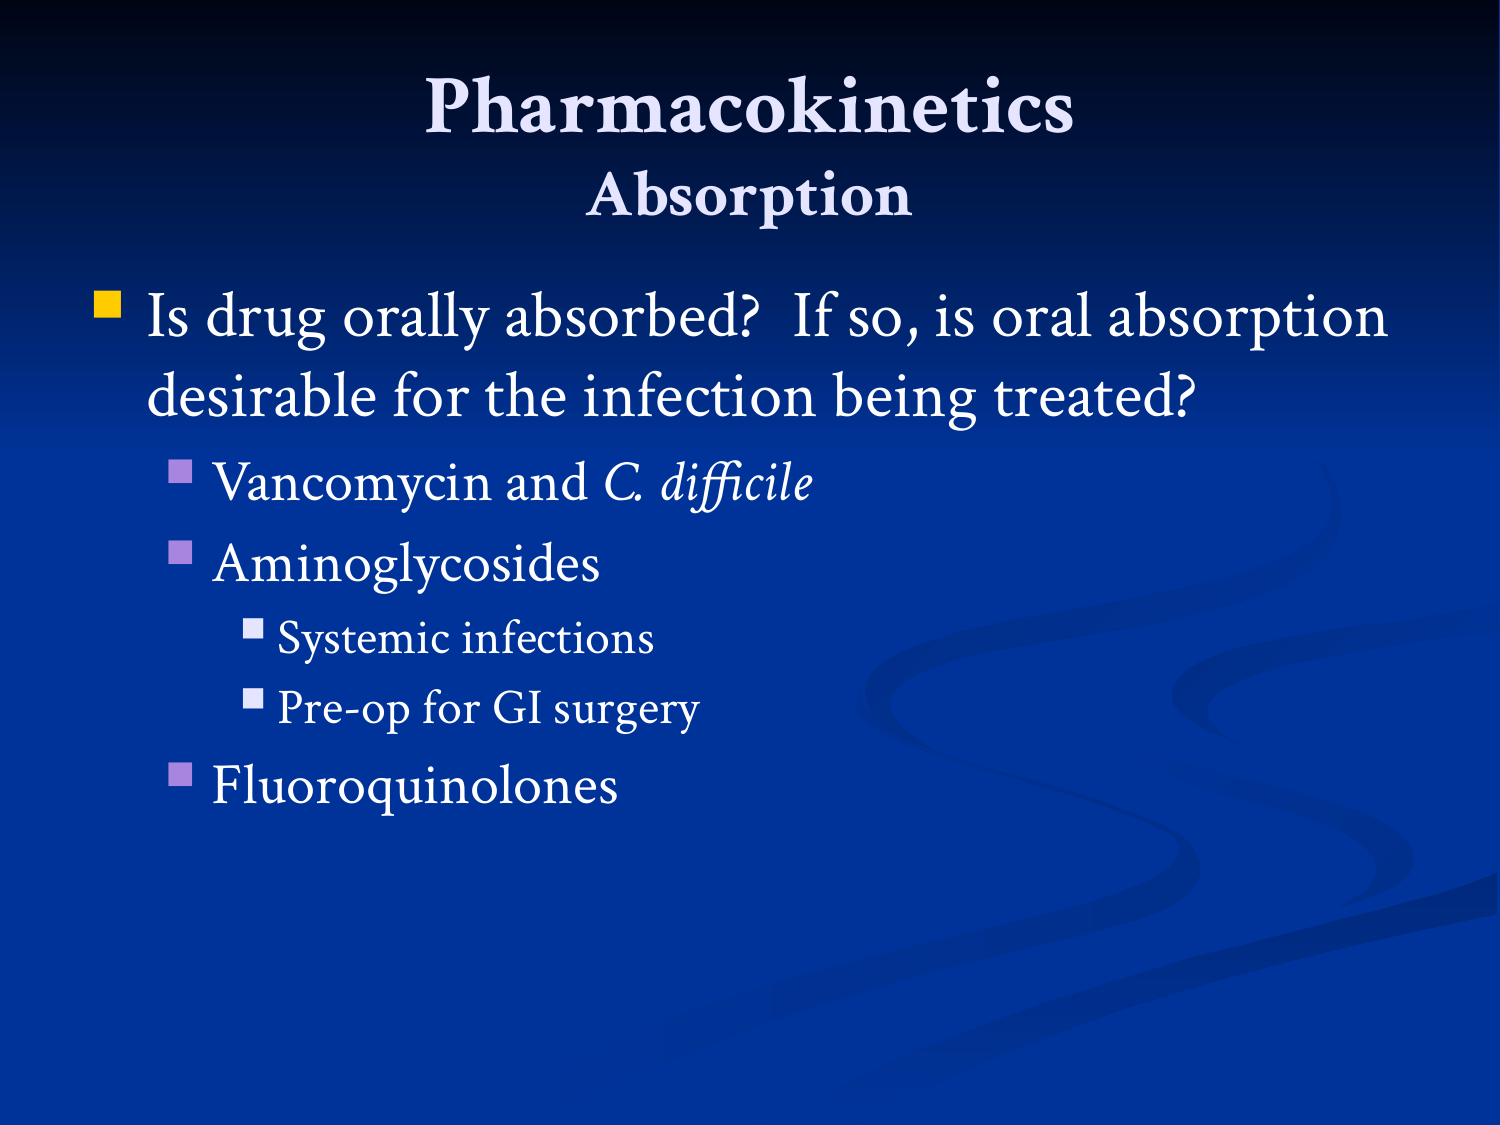

# Pharmacokinetics Absorption
Is drug orally absorbed?  If so, is oral absorption desirable for the infection being treated?
Vancomycin and C. difficile
Aminoglycosides
Systemic infections
Pre-op for GI surgery
Fluoroquinolones